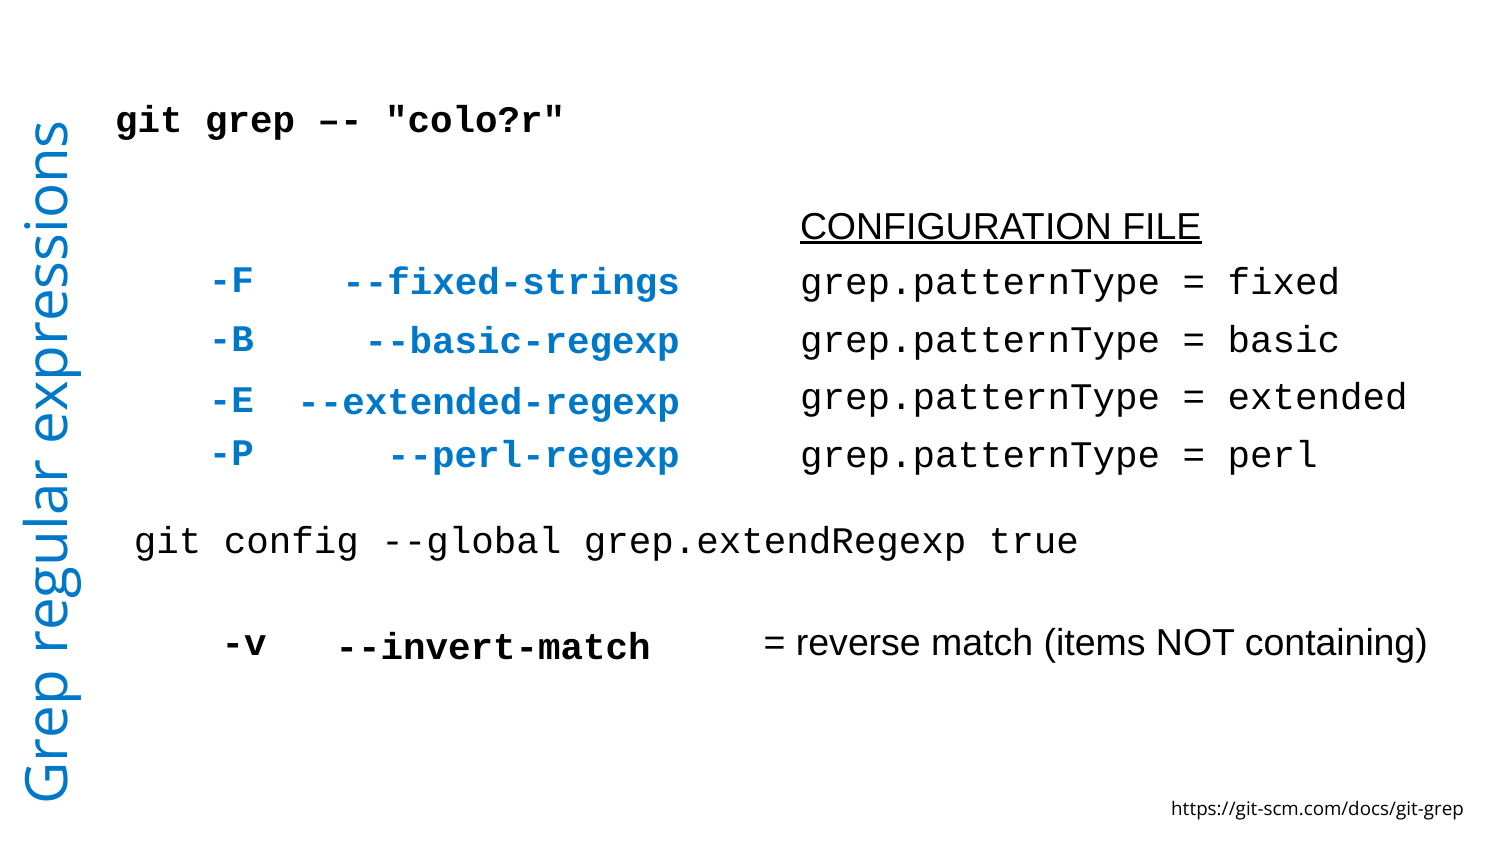

git grep –- "colo?r"
CONFIGURATION FILE
-F
--fixed-strings
grep.patternType = fixed
-B
grep.patternType = basic
--basic-regexp
grep.patternType = extended
-E
--extended-regexp
# Grep regular expressions
-P
--perl-regexp
grep.patternType = perl
git config --global grep.extendRegexp true

= reverse match (items NOT containing)
-v
--invert-match
https://git-scm.com/docs/git-grep